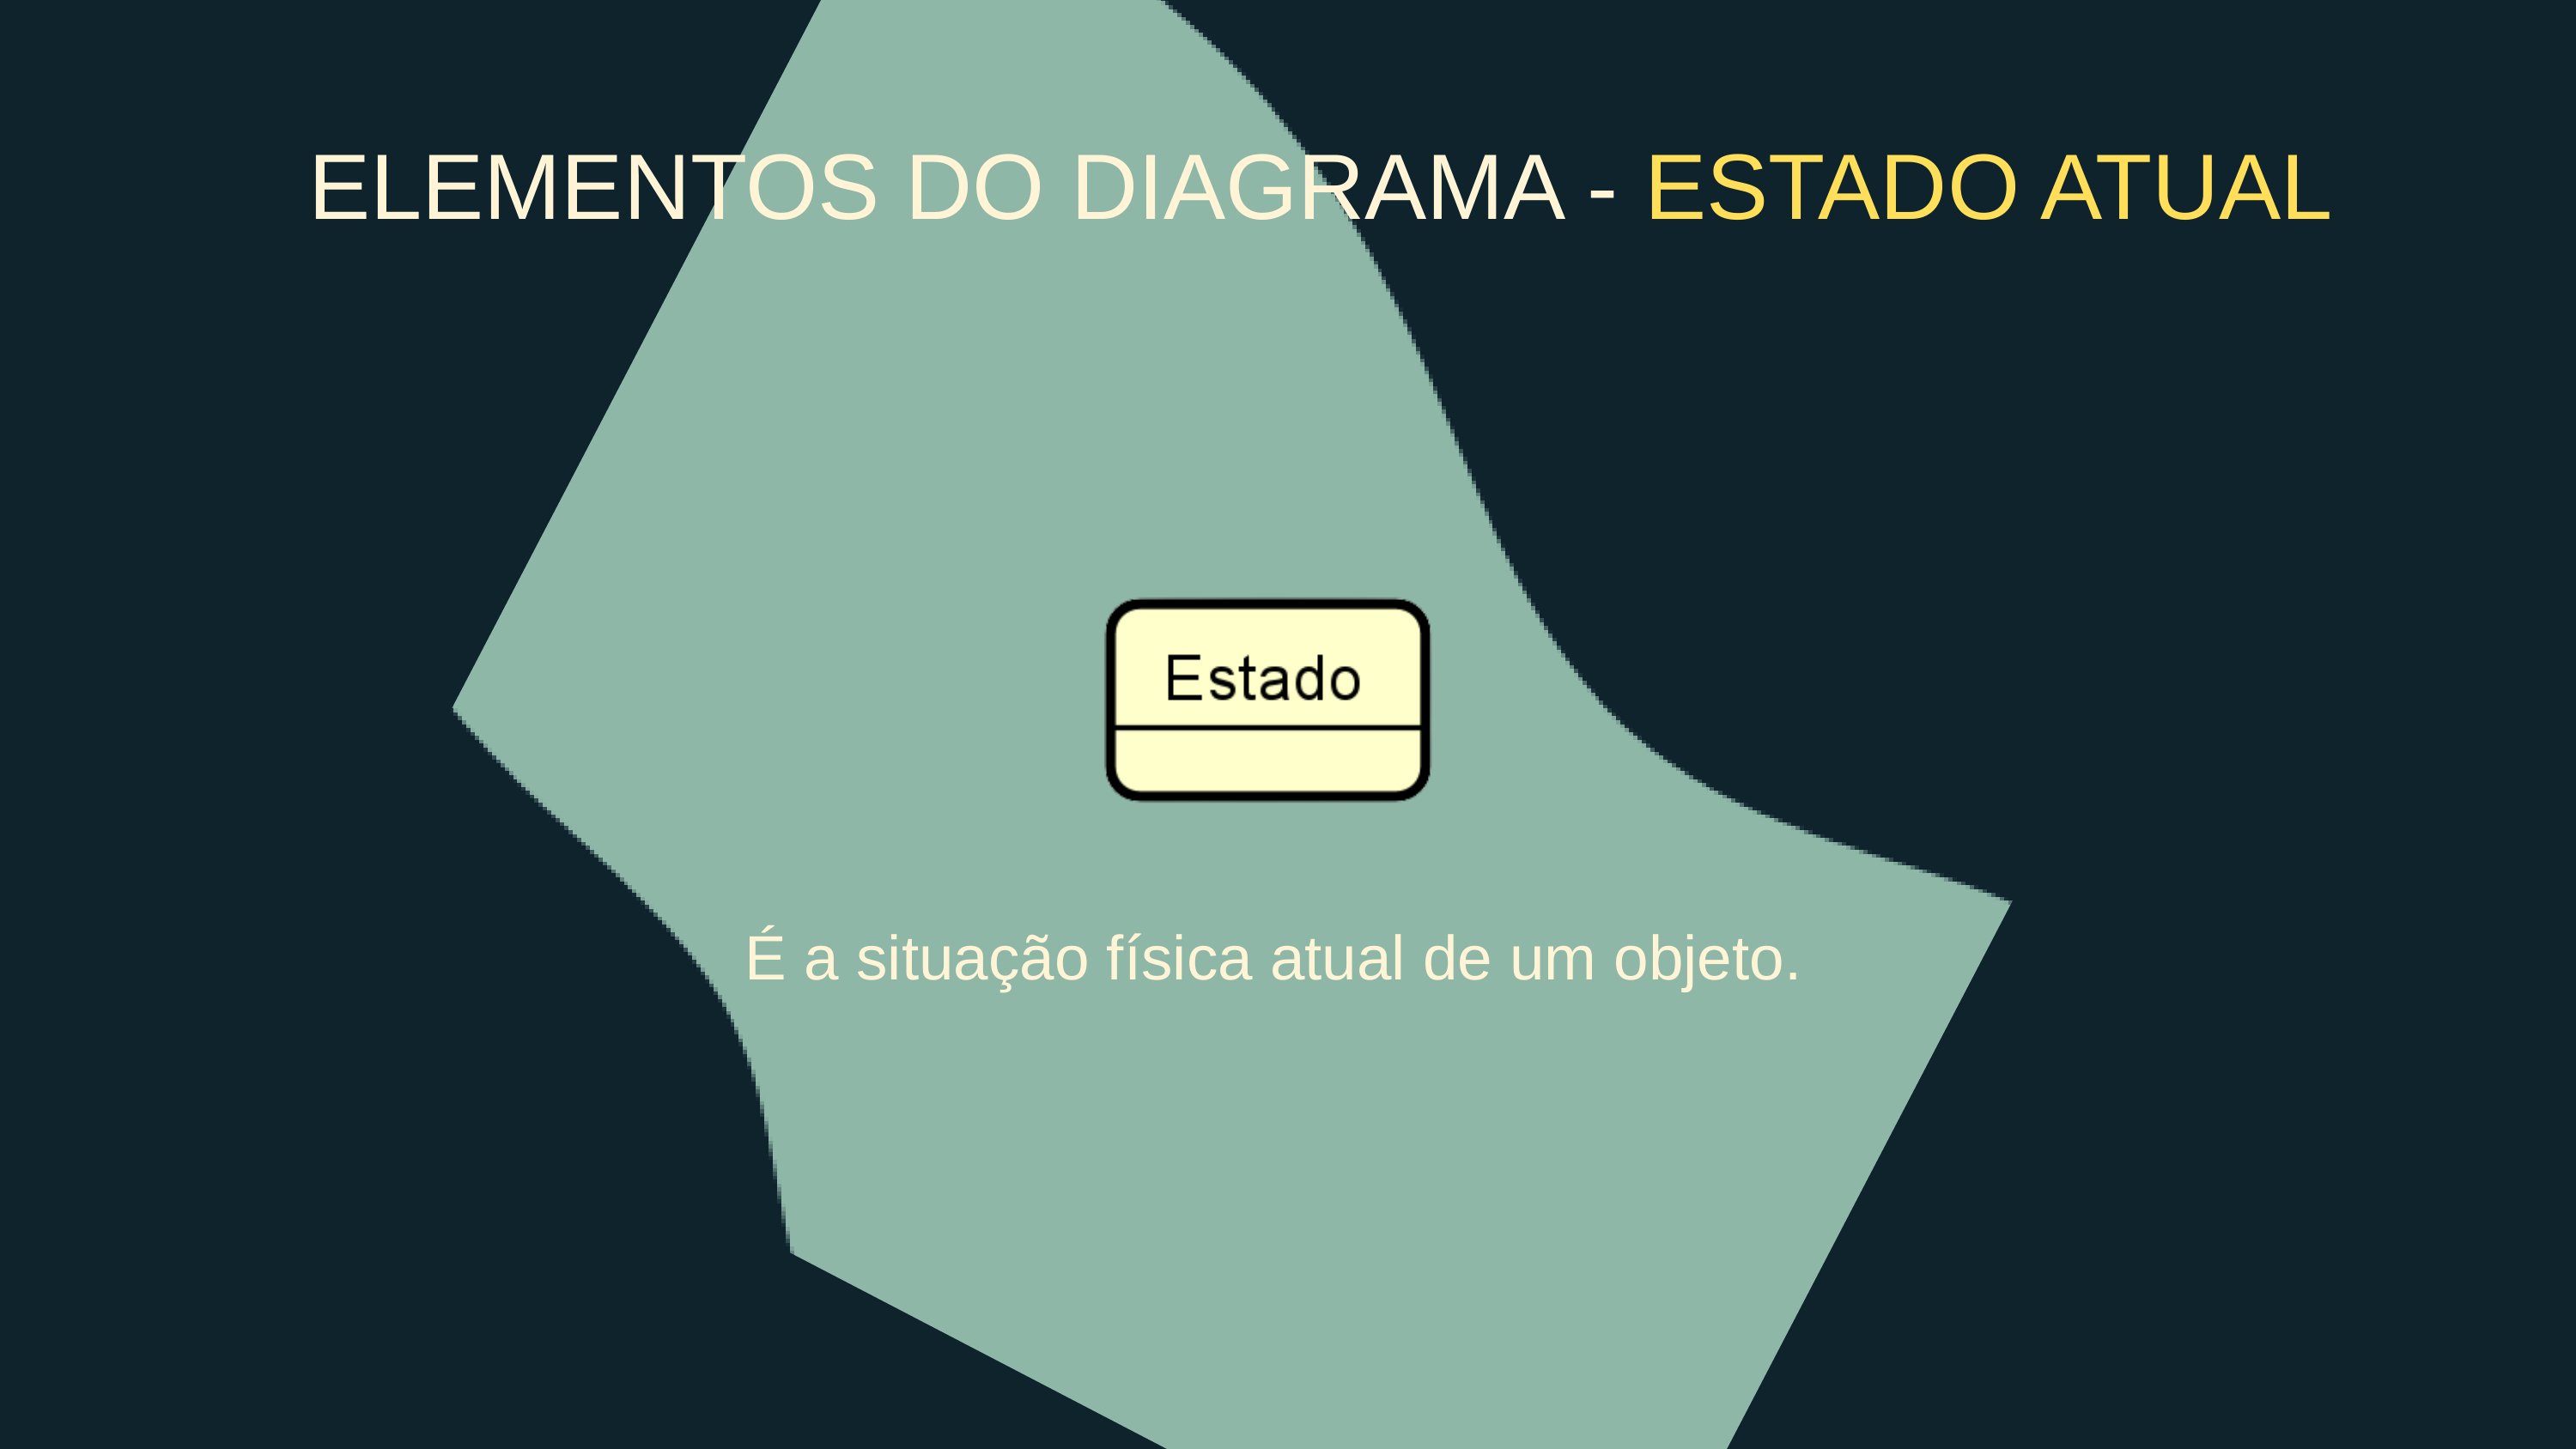

ELEMENTOS DO DIAGRAMA - ESTADO ATUAL

É a situação física atual de um objeto.